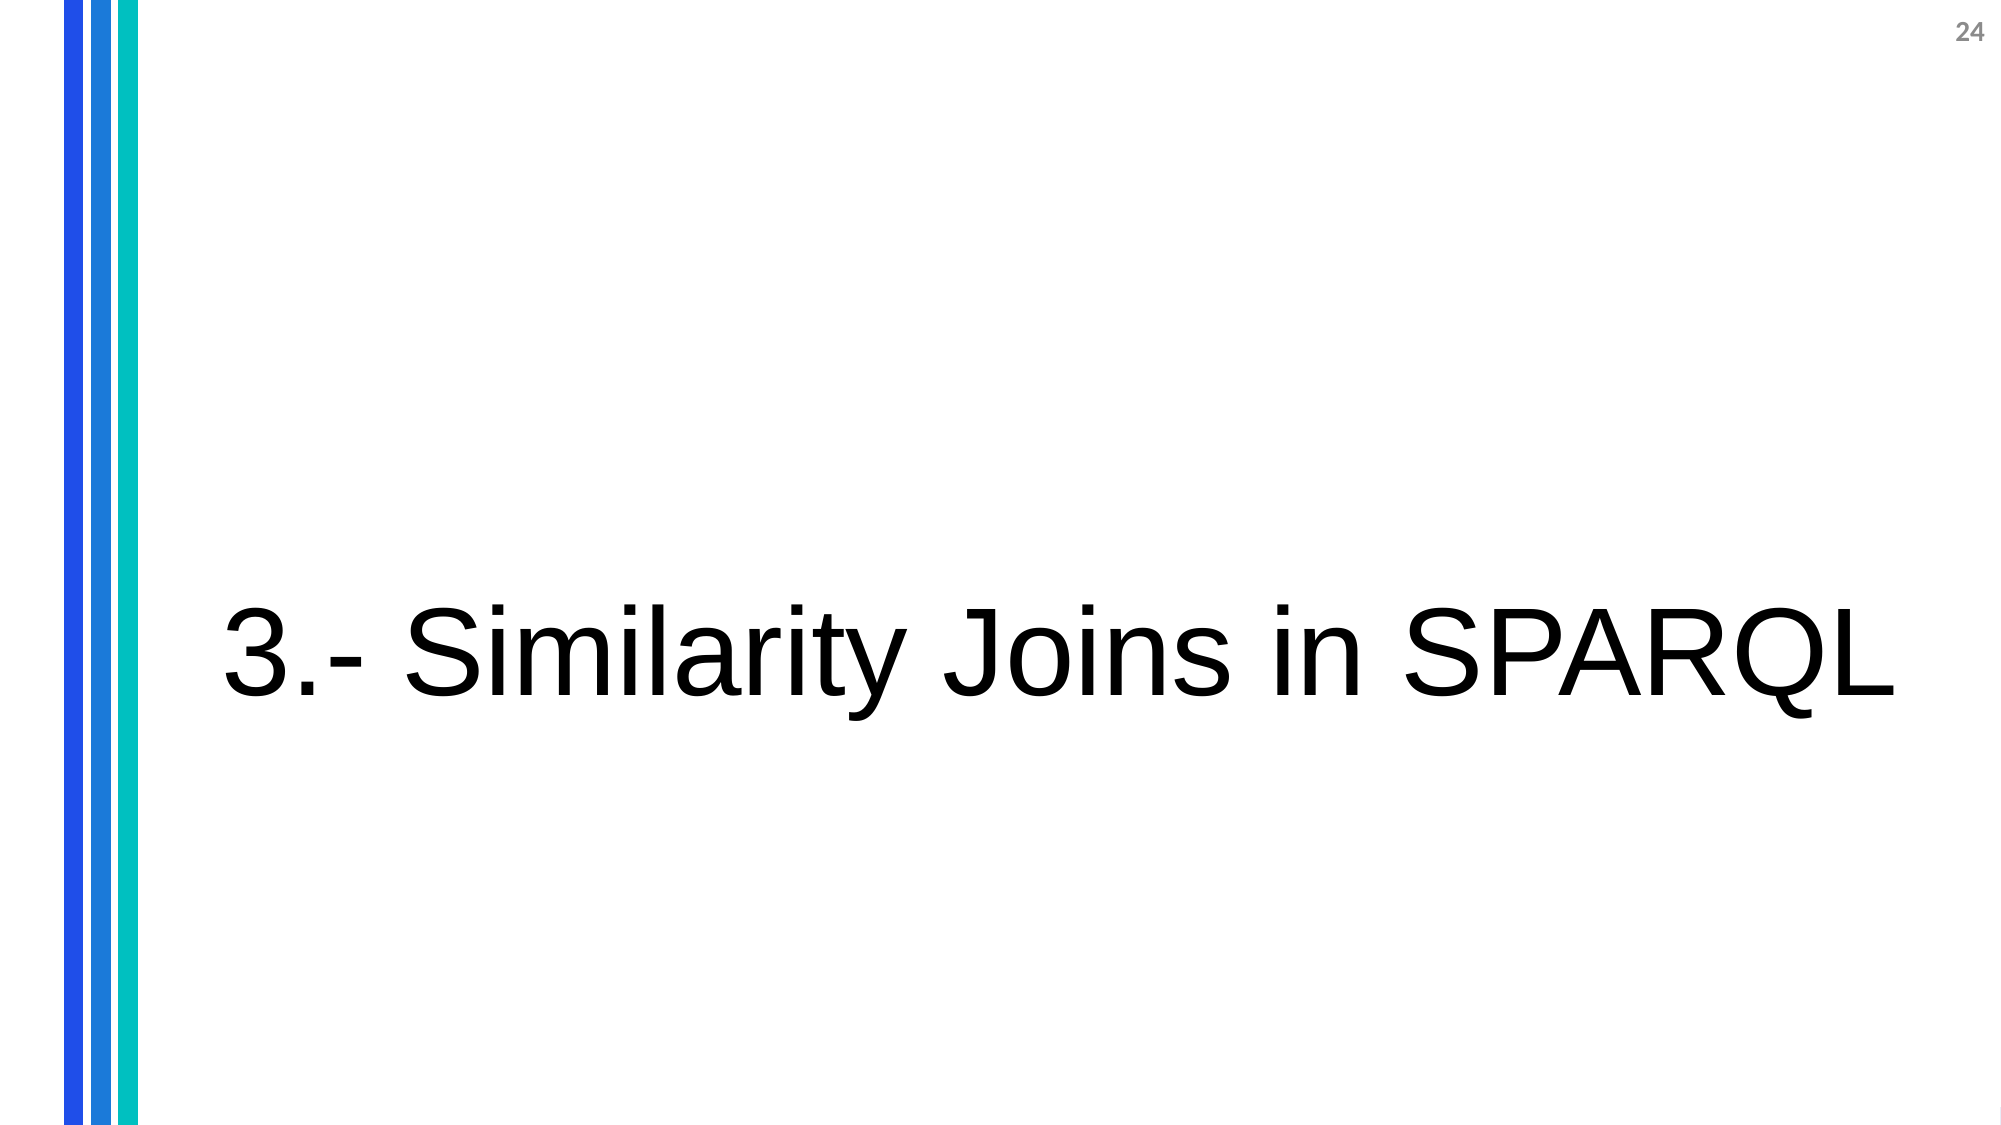

24
# 3.- Similarity Joins in SPARQL